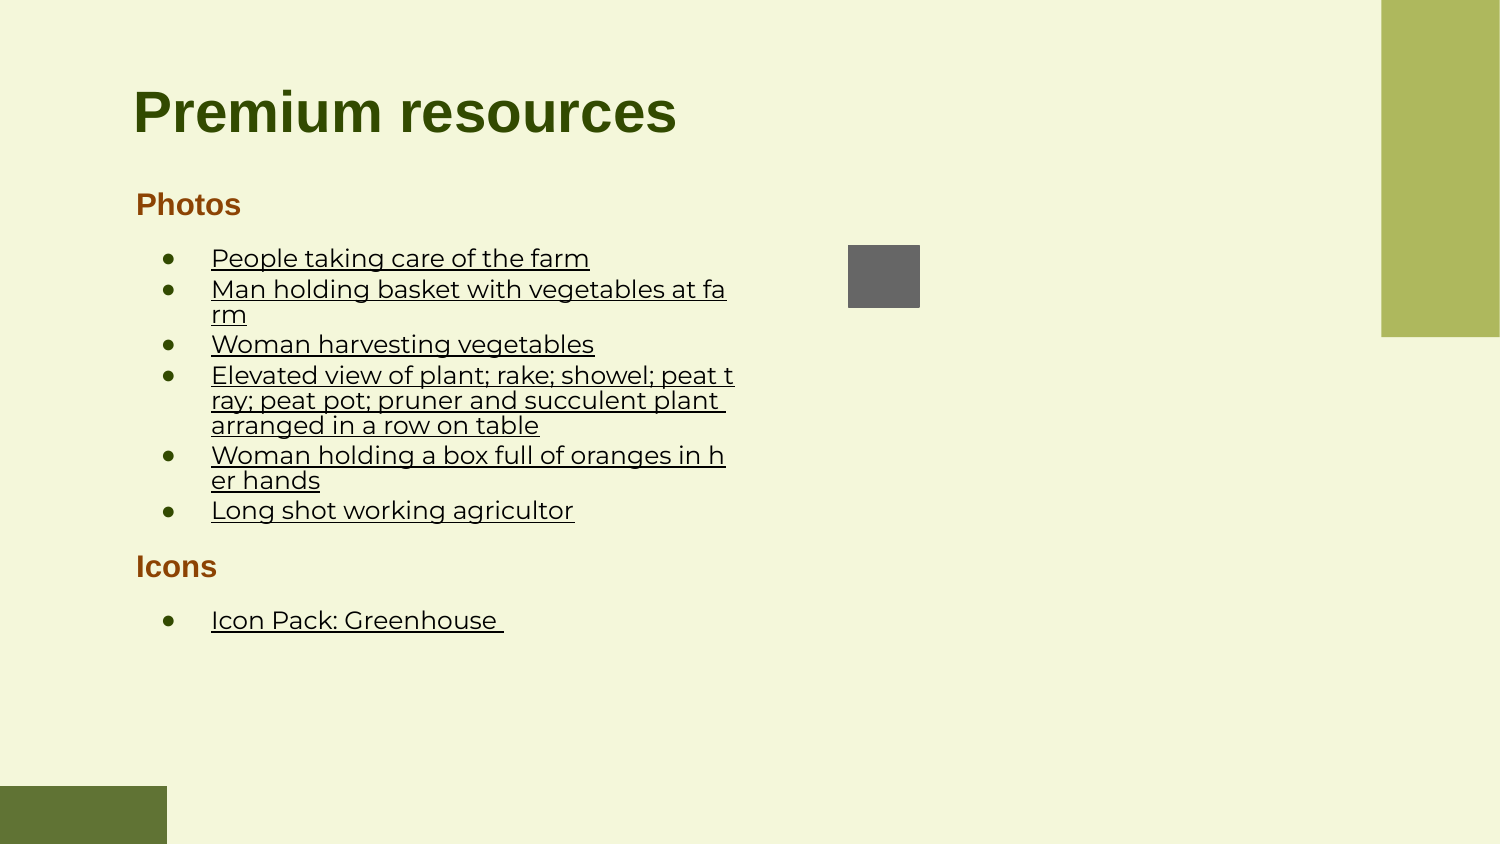

# Premium resources
Photos
People taking care of the farm
Man holding basket with vegetables at farm
Woman harvesting vegetables
Elevated view of plant; rake; showel; peat tray; peat pot; pruner and succulent plant arranged in a row on table
Woman holding a box full of oranges in her hands
Long shot working agricultor
Icons
Icon Pack: Greenhouse